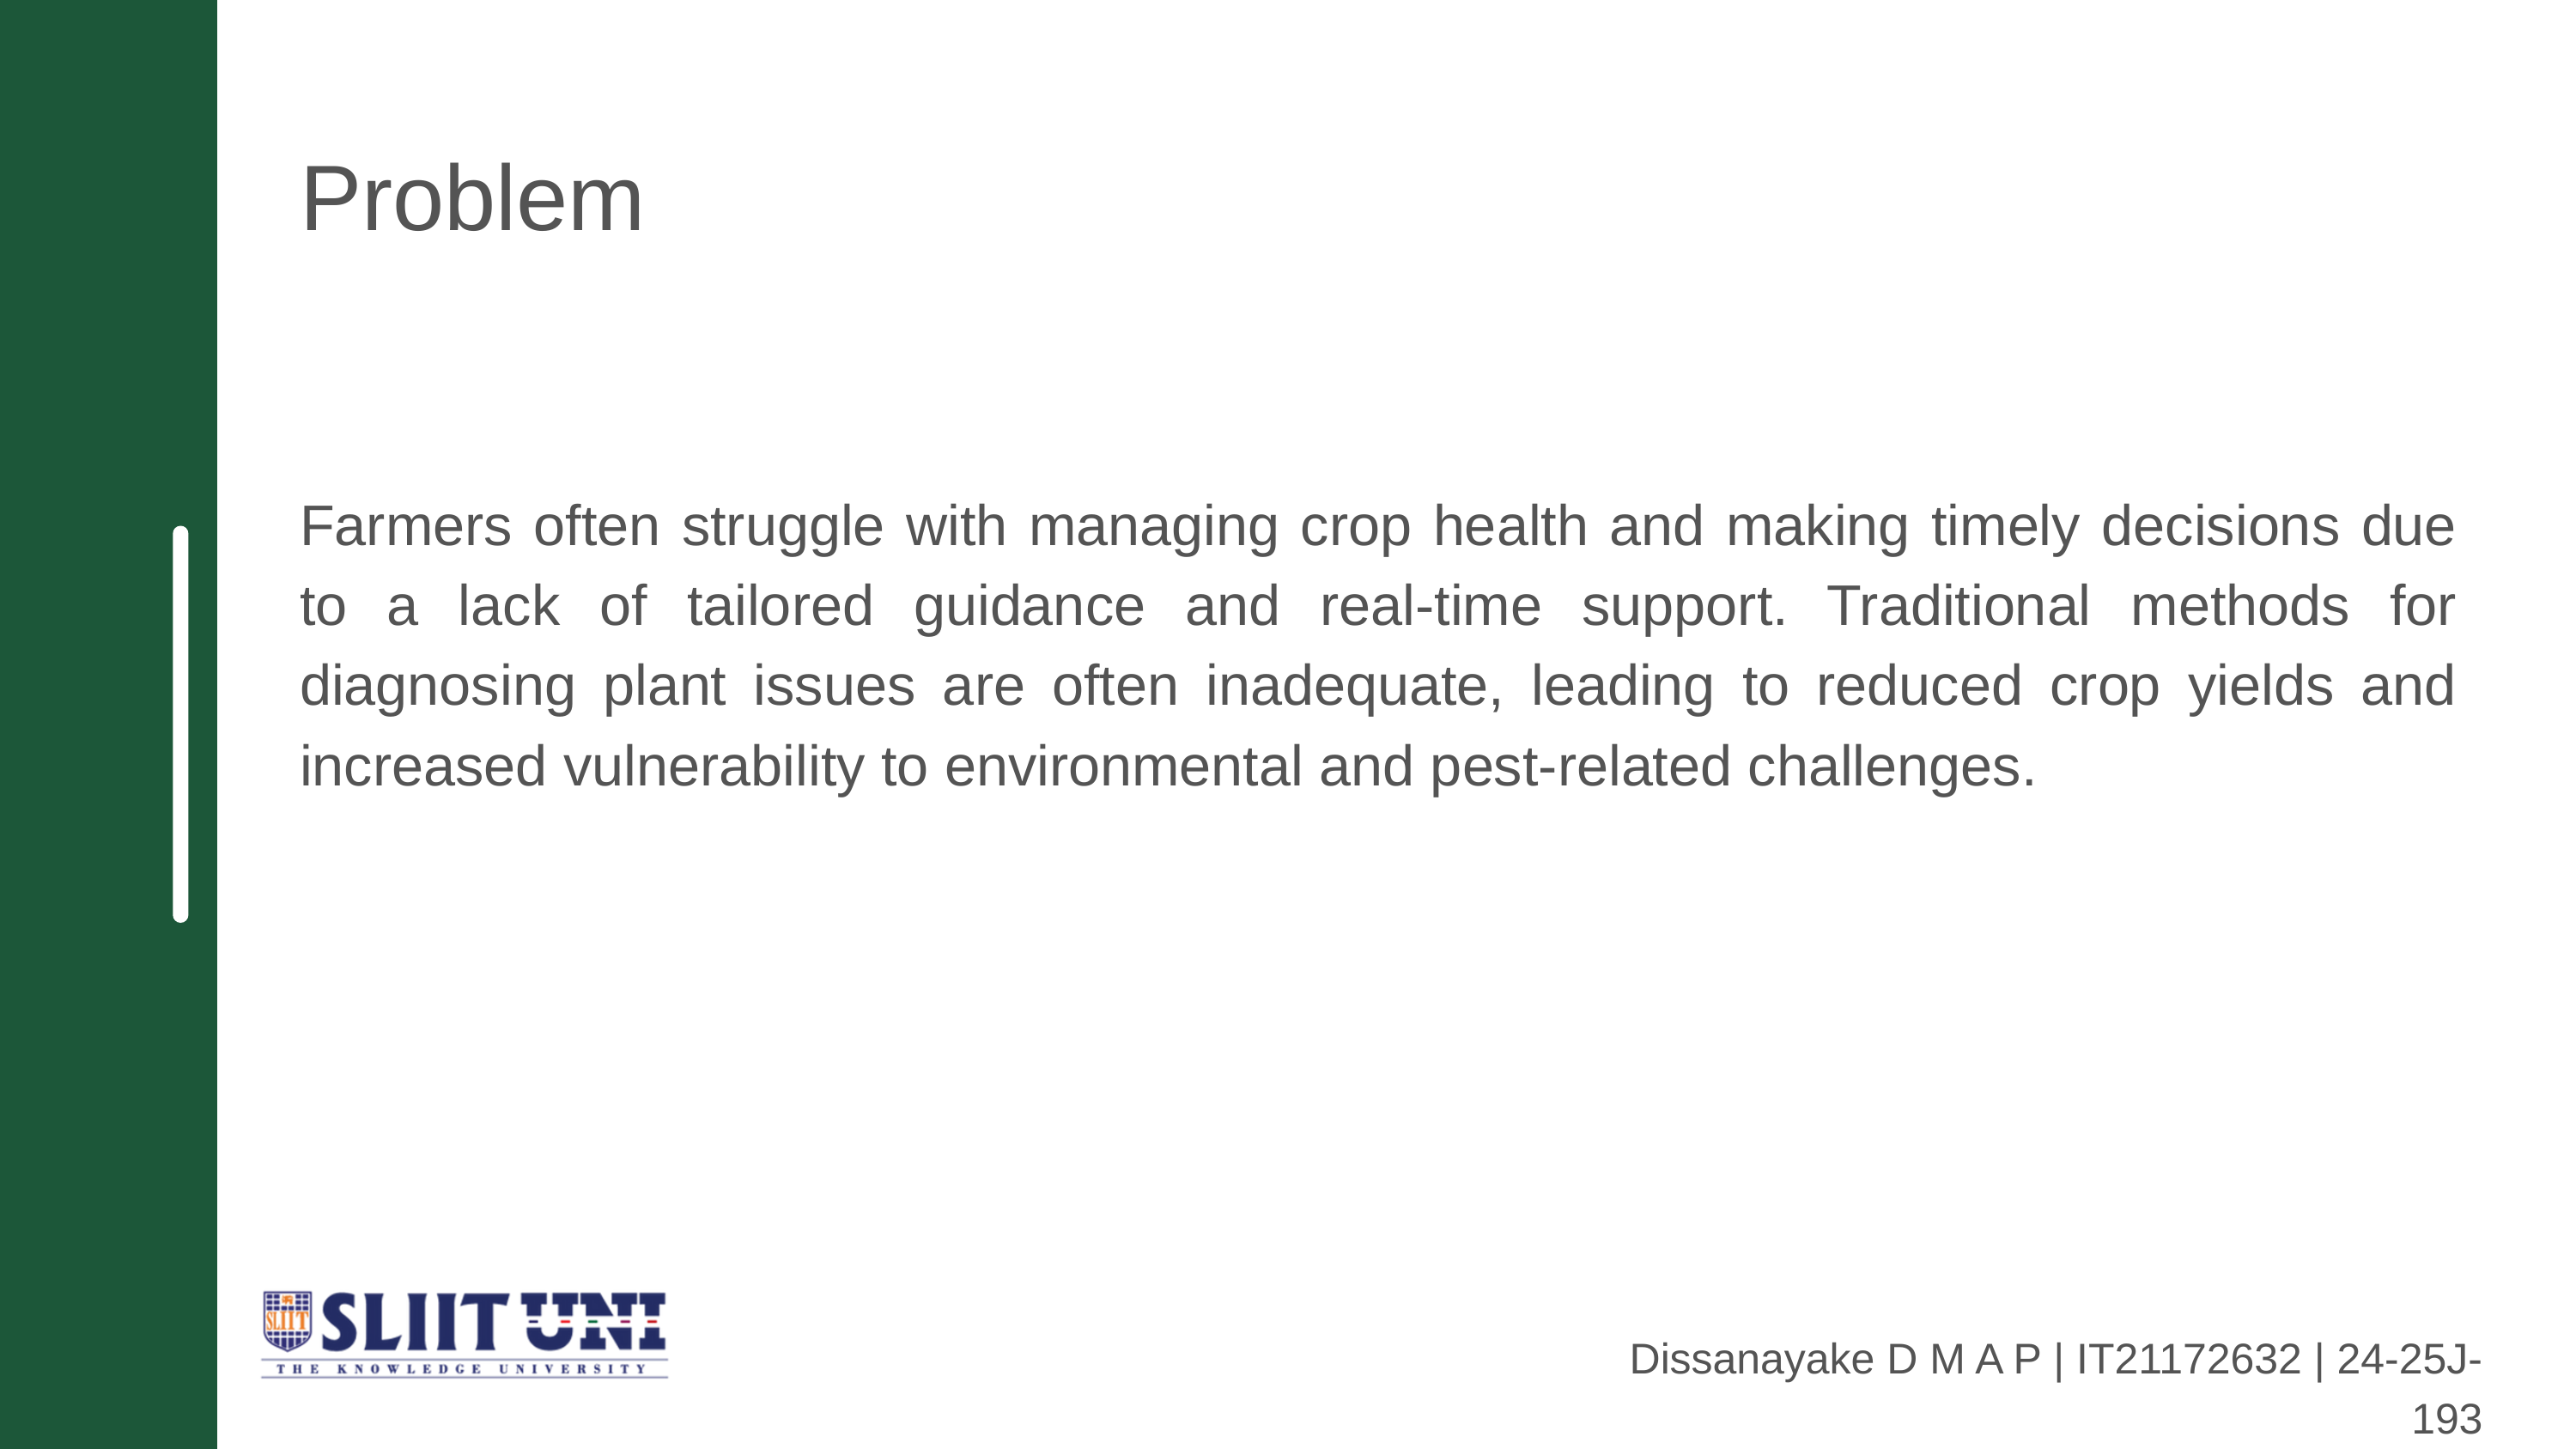

Problem
Farmers often struggle with managing crop health and making timely decisions due to a lack of tailored guidance and real-time support. Traditional methods for diagnosing plant issues are often inadequate, leading to reduced crop yields and increased vulnerability to environmental and pest-related challenges.

Dissanayake D M A P | IT21172632 | 24-25J-193